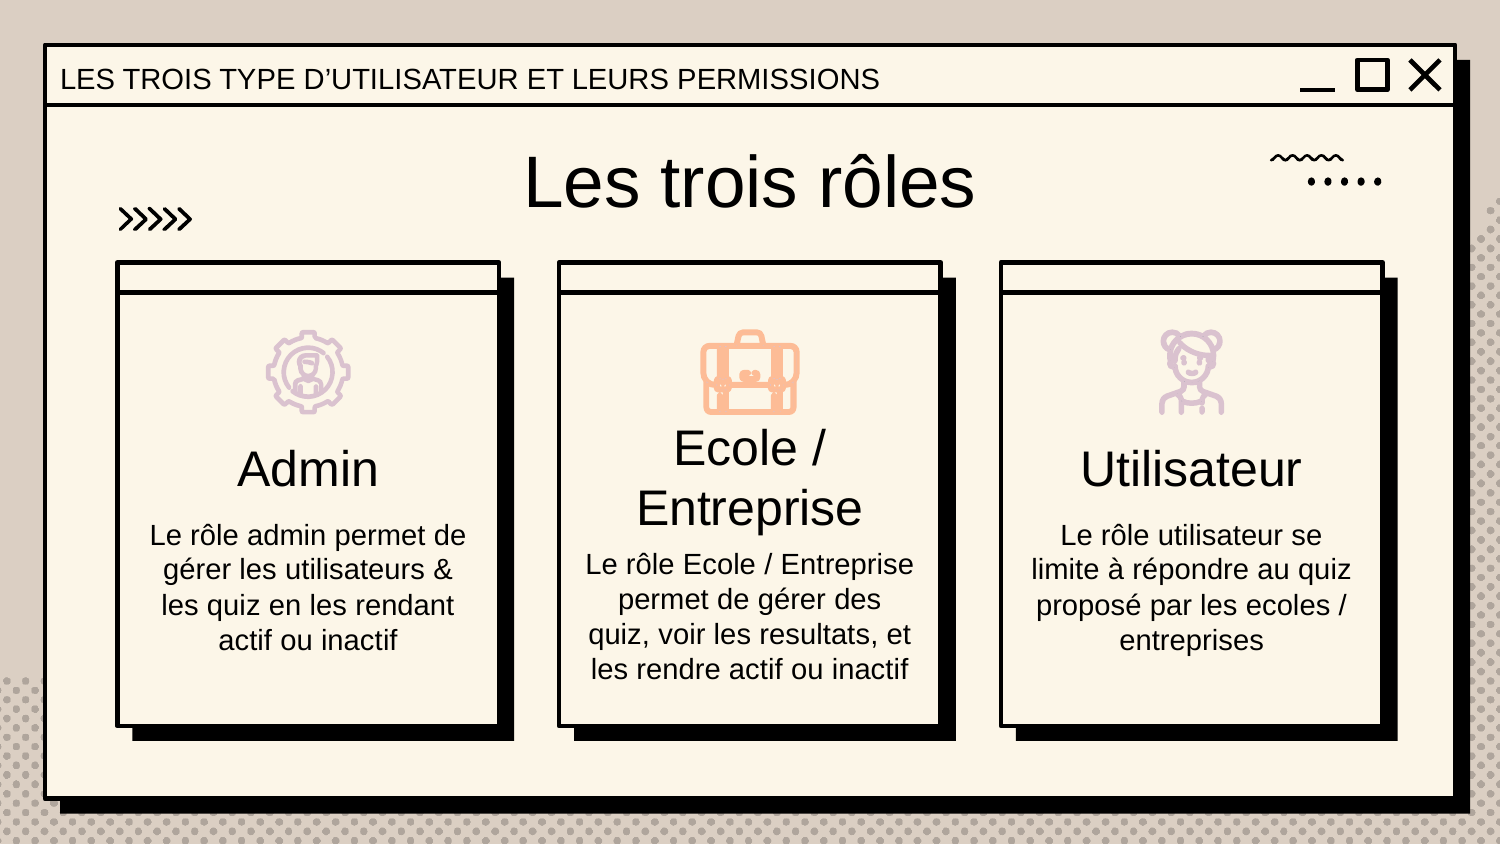

LES TROIS TYPE D’UTILISATEUR ET LEURS PERMISSIONS
# Les trois rôles

Ecole / Entreprise
Utilisateur
Admin
Le rôle admin permet de gérer les utilisateurs & les quiz en les rendant actif ou inactif
Le rôle utilisateur se limite à répondre au quiz proposé par les ecoles / entreprises
Le rôle Ecole / Entreprise permet de gérer des quiz, voir les resultats, et les rendre actif ou inactif